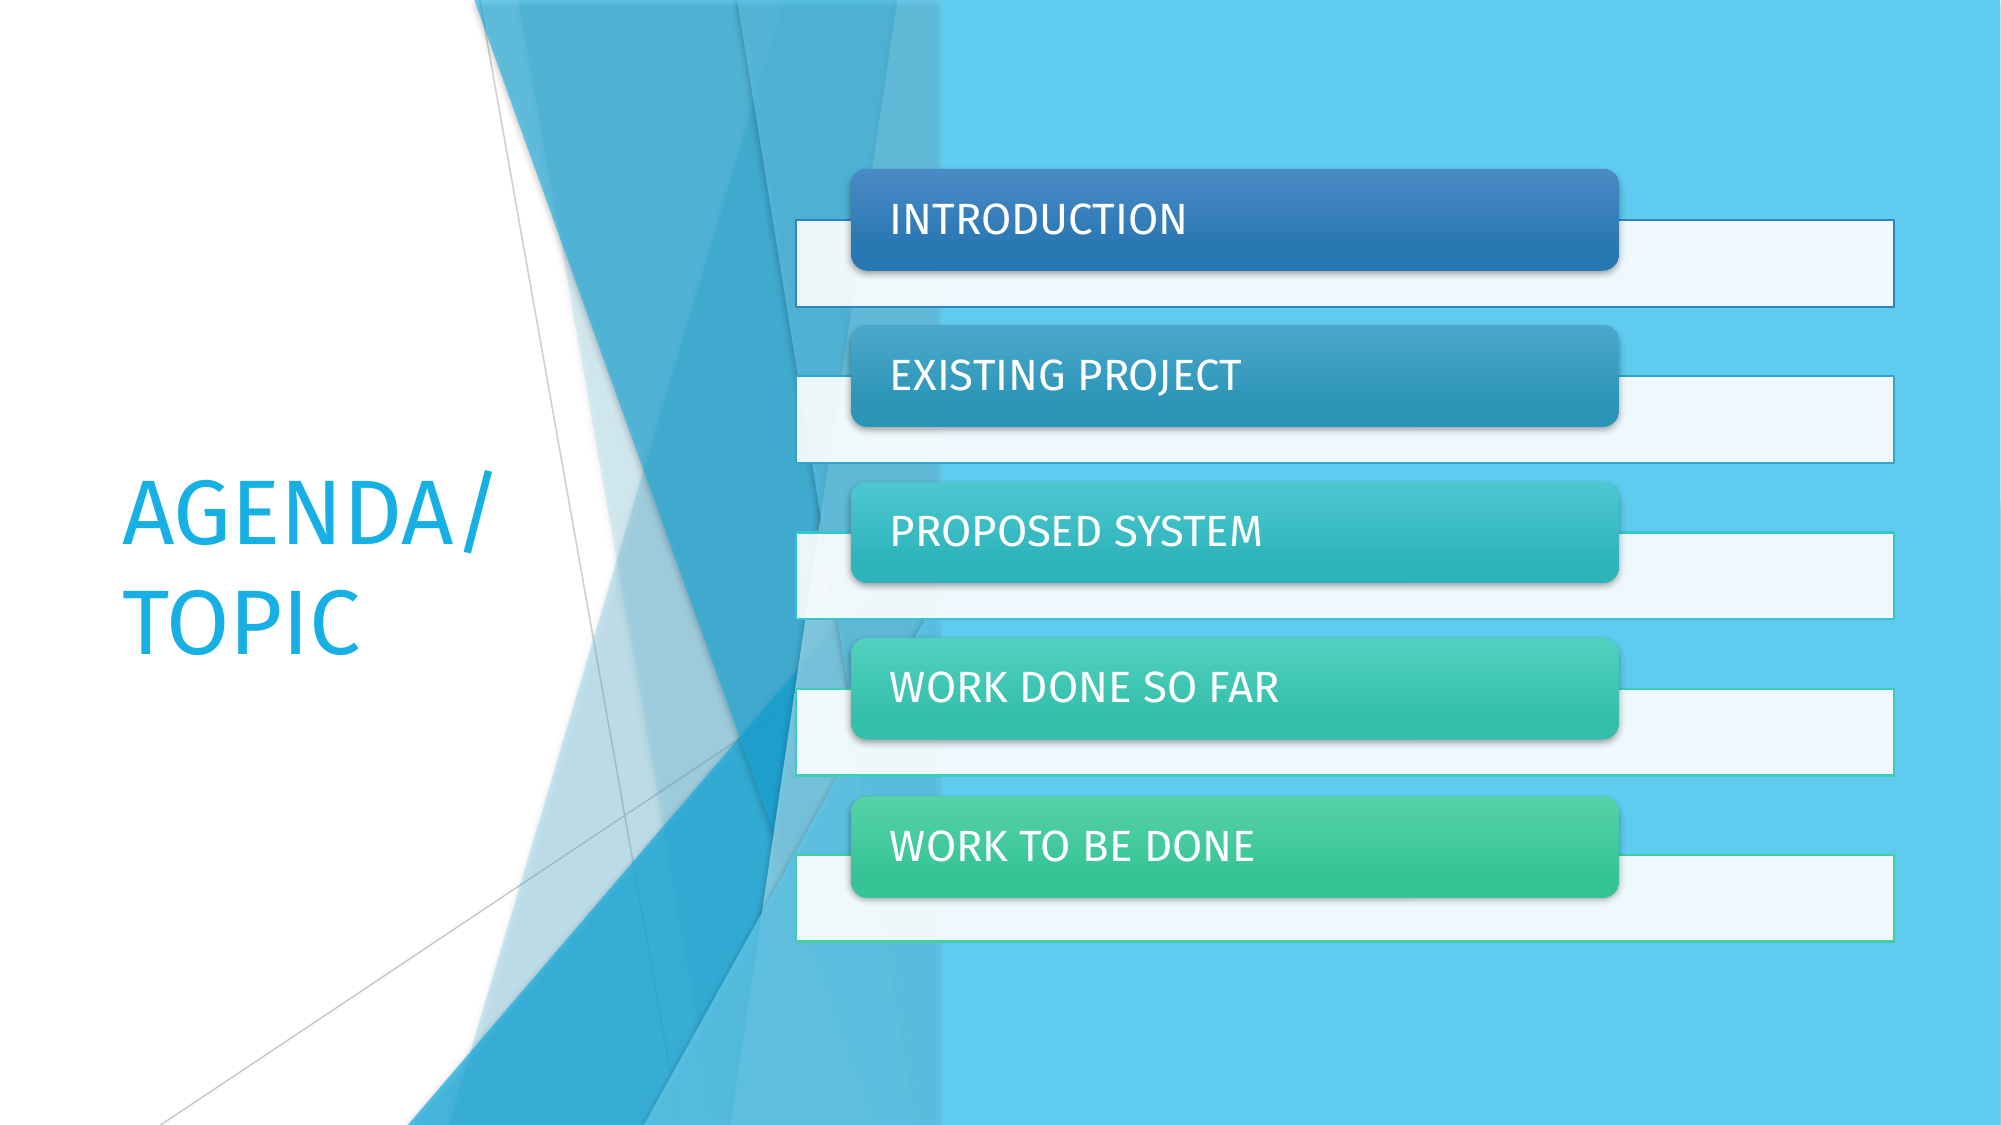

INTRODUCTION
EXISTING PROJECT
PROPOSED SYSTEM
WORK DONE SO FAR

WORK TO BE DONE
# AGENDA/ TOPIC